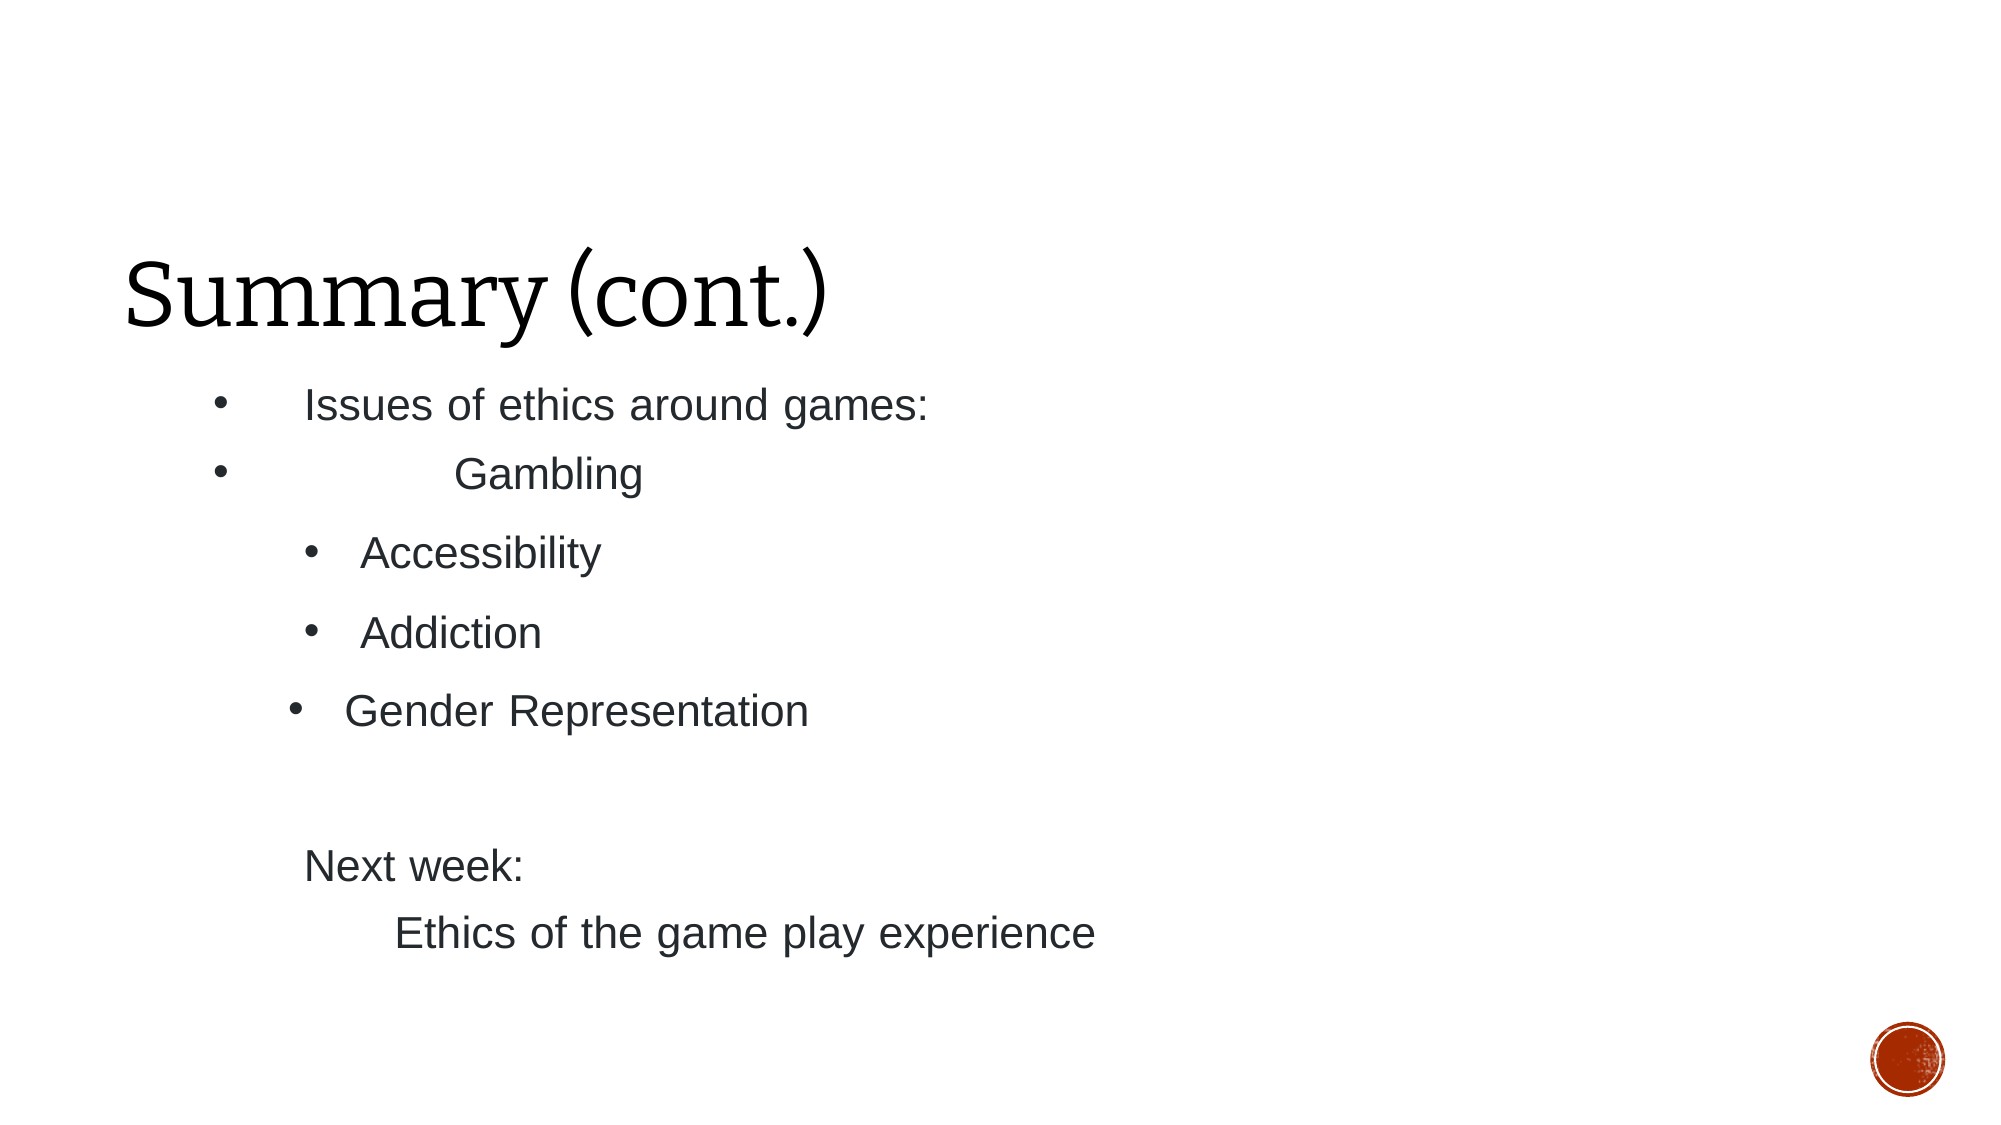

Summary (cont.)
Issues of ethics around games:
	Gambling
Accessibility
Addiction
Gender Representation

Next week:
Ethics of the game play experience